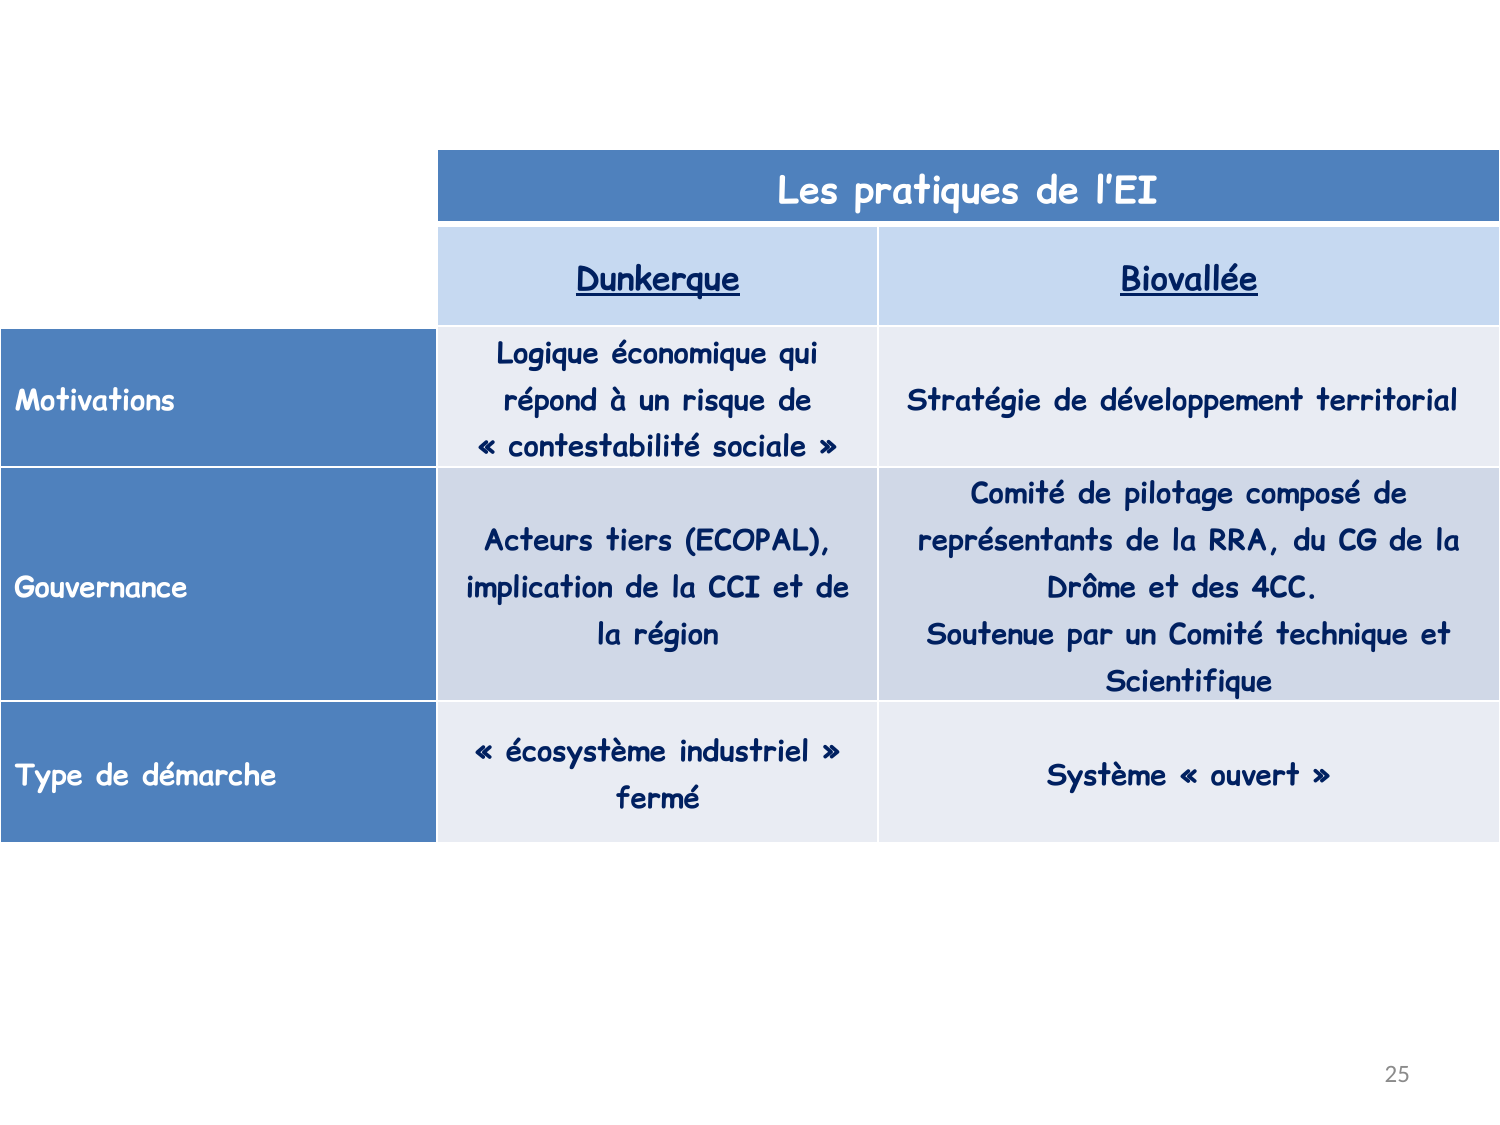

|  | Les pratiques de l’EI |  |
| --- | --- | --- |
|  | Dunkerque | Biovallée |
| Motivations | Logique économique qui répond à un risque de « contestabilité sociale » | Stratégie de développement territorial |
| Gouvernance | Acteurs tiers (ECOPAL), implication de la CCI et de la région | Comité de pilotage composé de représentants de la RRA, du CG de la Drôme et des 4CC. Soutenue par un Comité technique et Scientifique |
| Type de démarche | « écosystème industriel » fermé | Système « ouvert » |

25